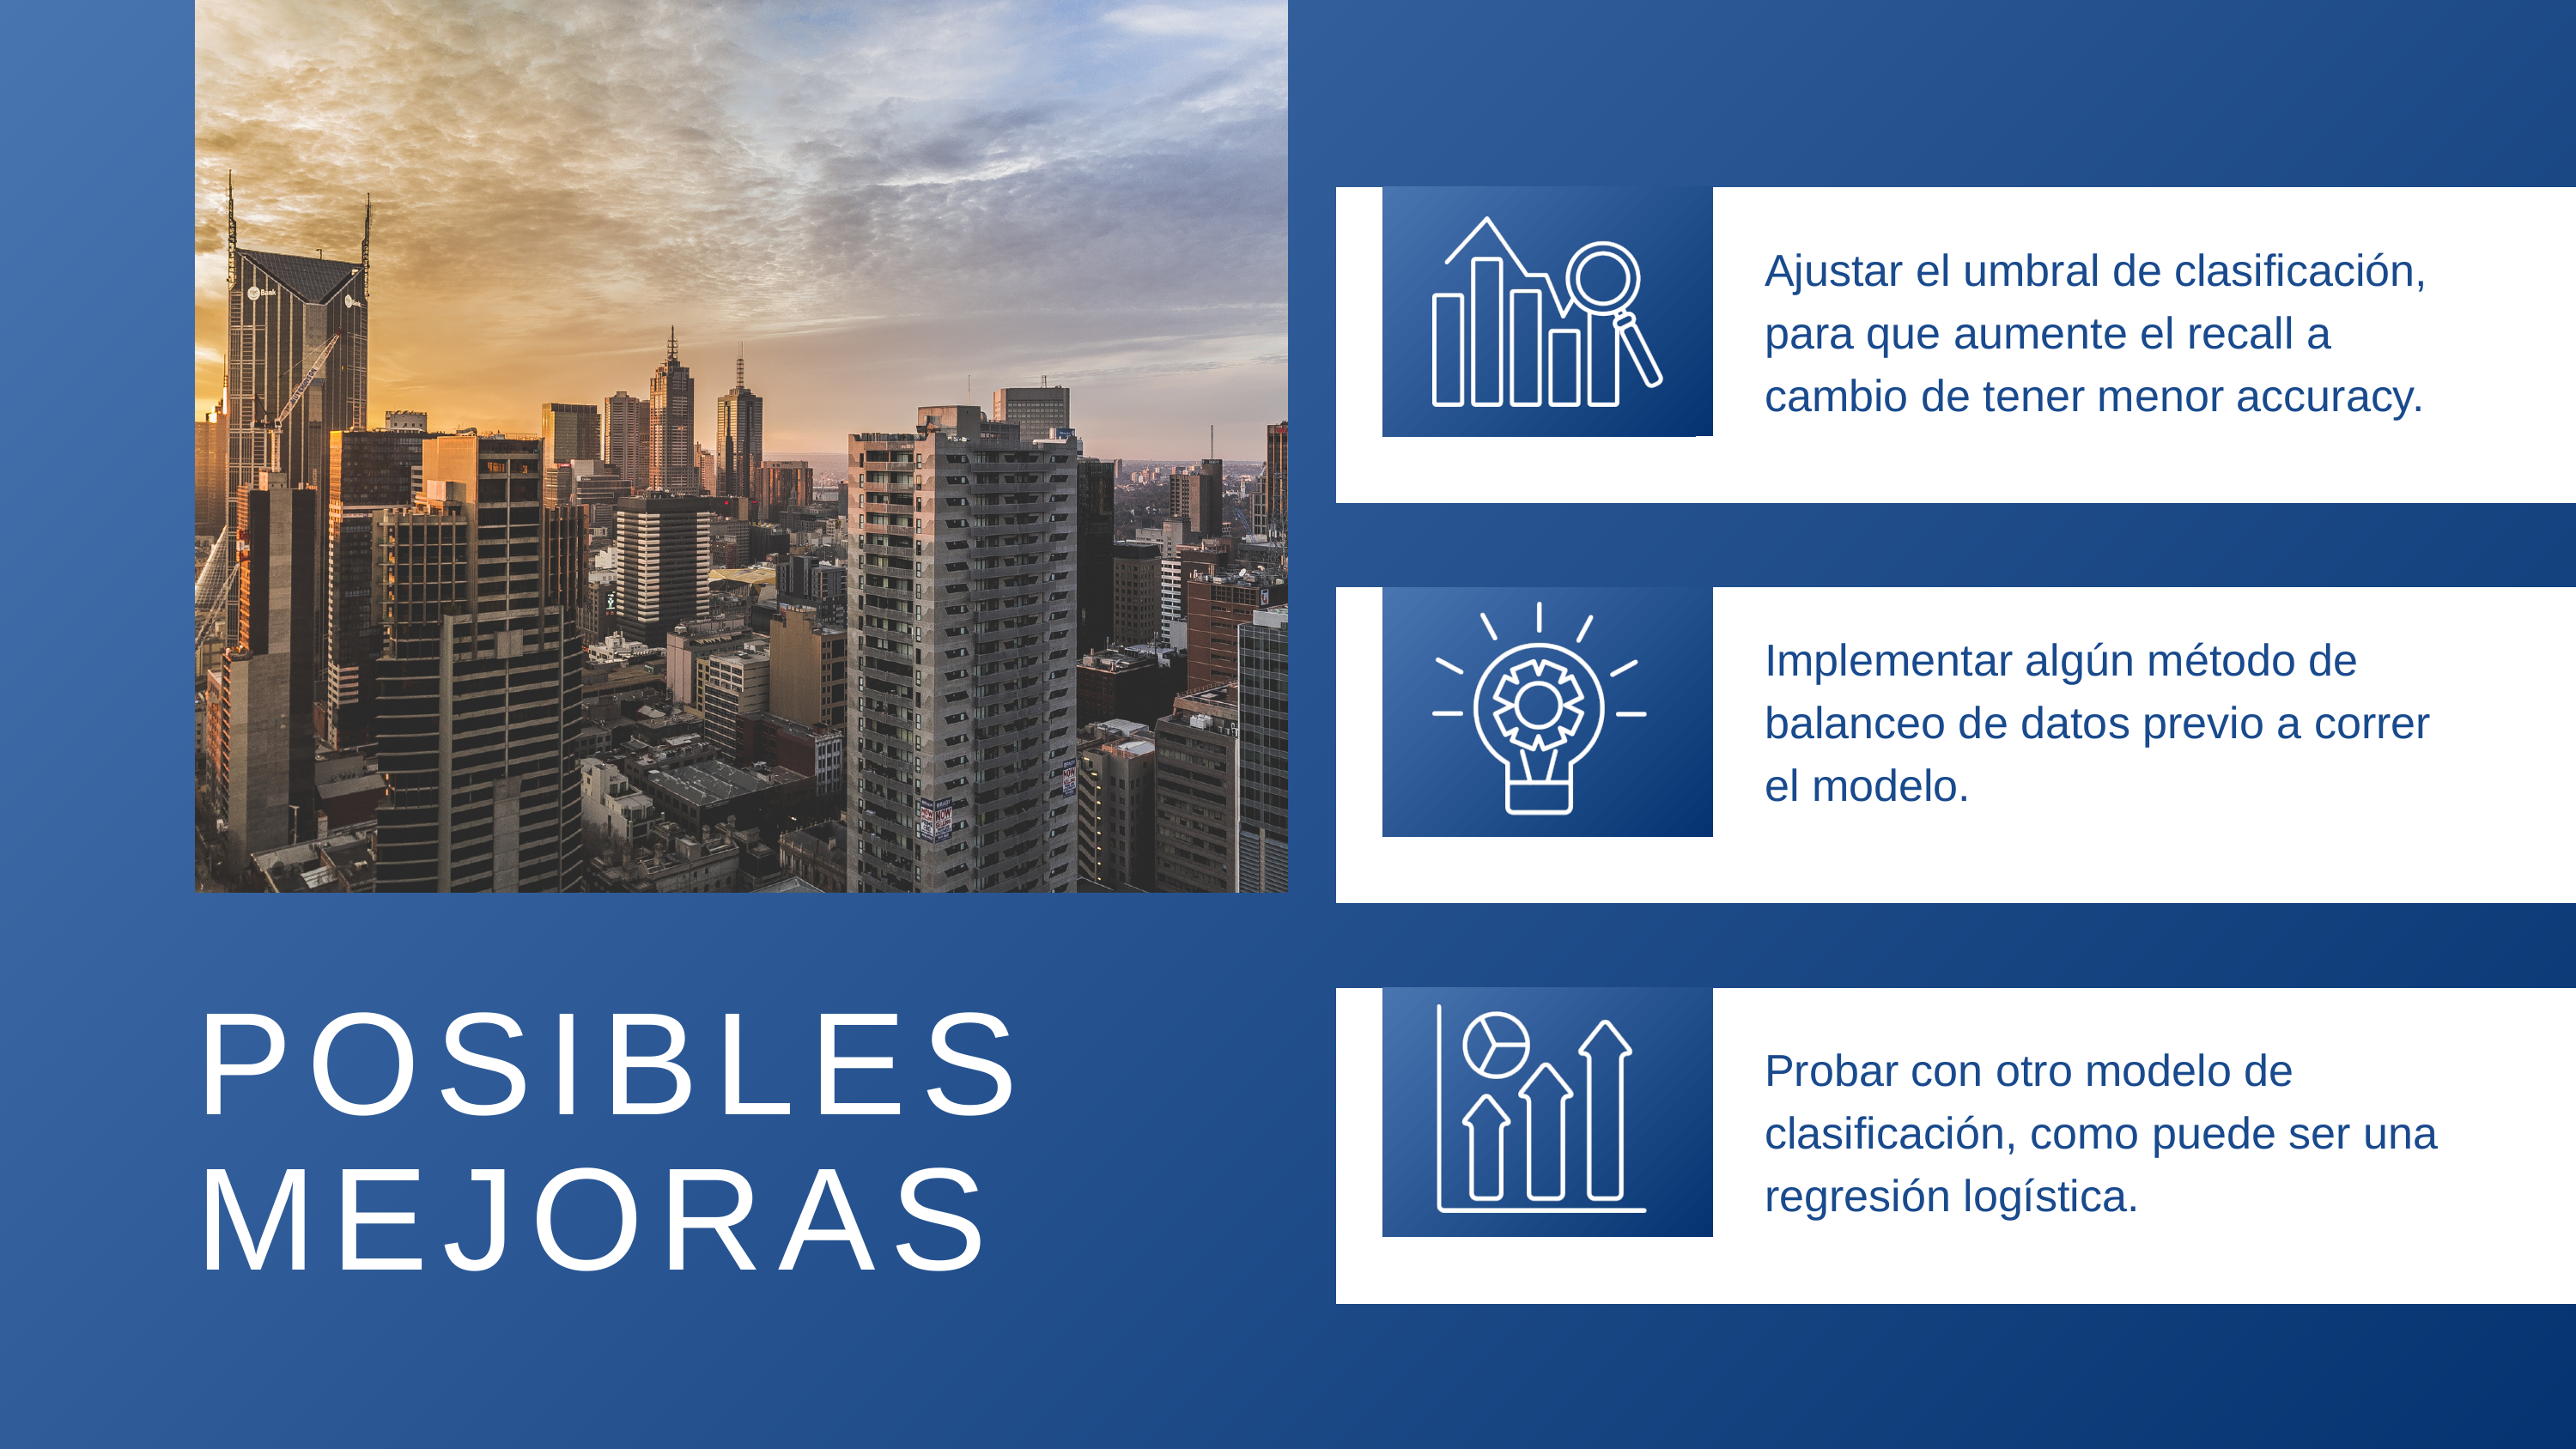

Ajustar el umbral de clasificación, para que aumente el recall a cambio de tener menor accuracy.

Implementar algún método de balanceo de datos previo a correr el modelo.

POSIBLES MEJORAS

Probar con otro modelo de clasificación, como puede ser una regresión logística.